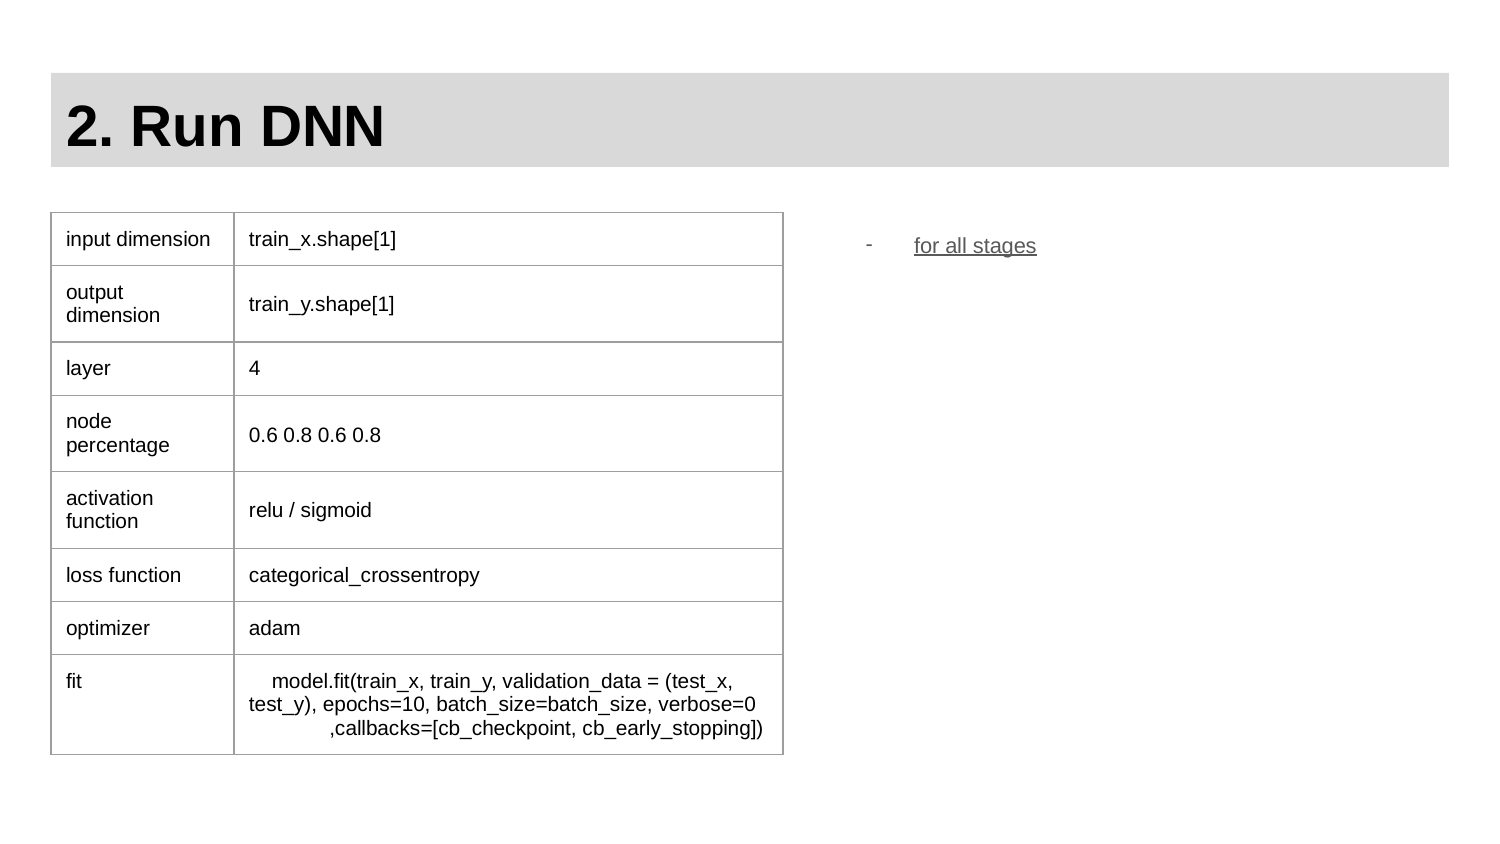

# 2. Run DNN
for all stages
| input dimension | train\_x.shape[1] |
| --- | --- |
| output dimension | train\_y.shape[1] |
| layer | 4 |
| node percentage | 0.6 0.8 0.6 0.8 |
| activation function | relu / sigmoid |
| loss function | categorical\_crossentropy |
| optimizer | adam |
| fit | model.fit(train\_x, train\_y, validation\_data = (test\_x, test\_y), epochs=10, batch\_size=batch\_size, verbose=0 ,callbacks=[cb\_checkpoint, cb\_early\_stopping]) |